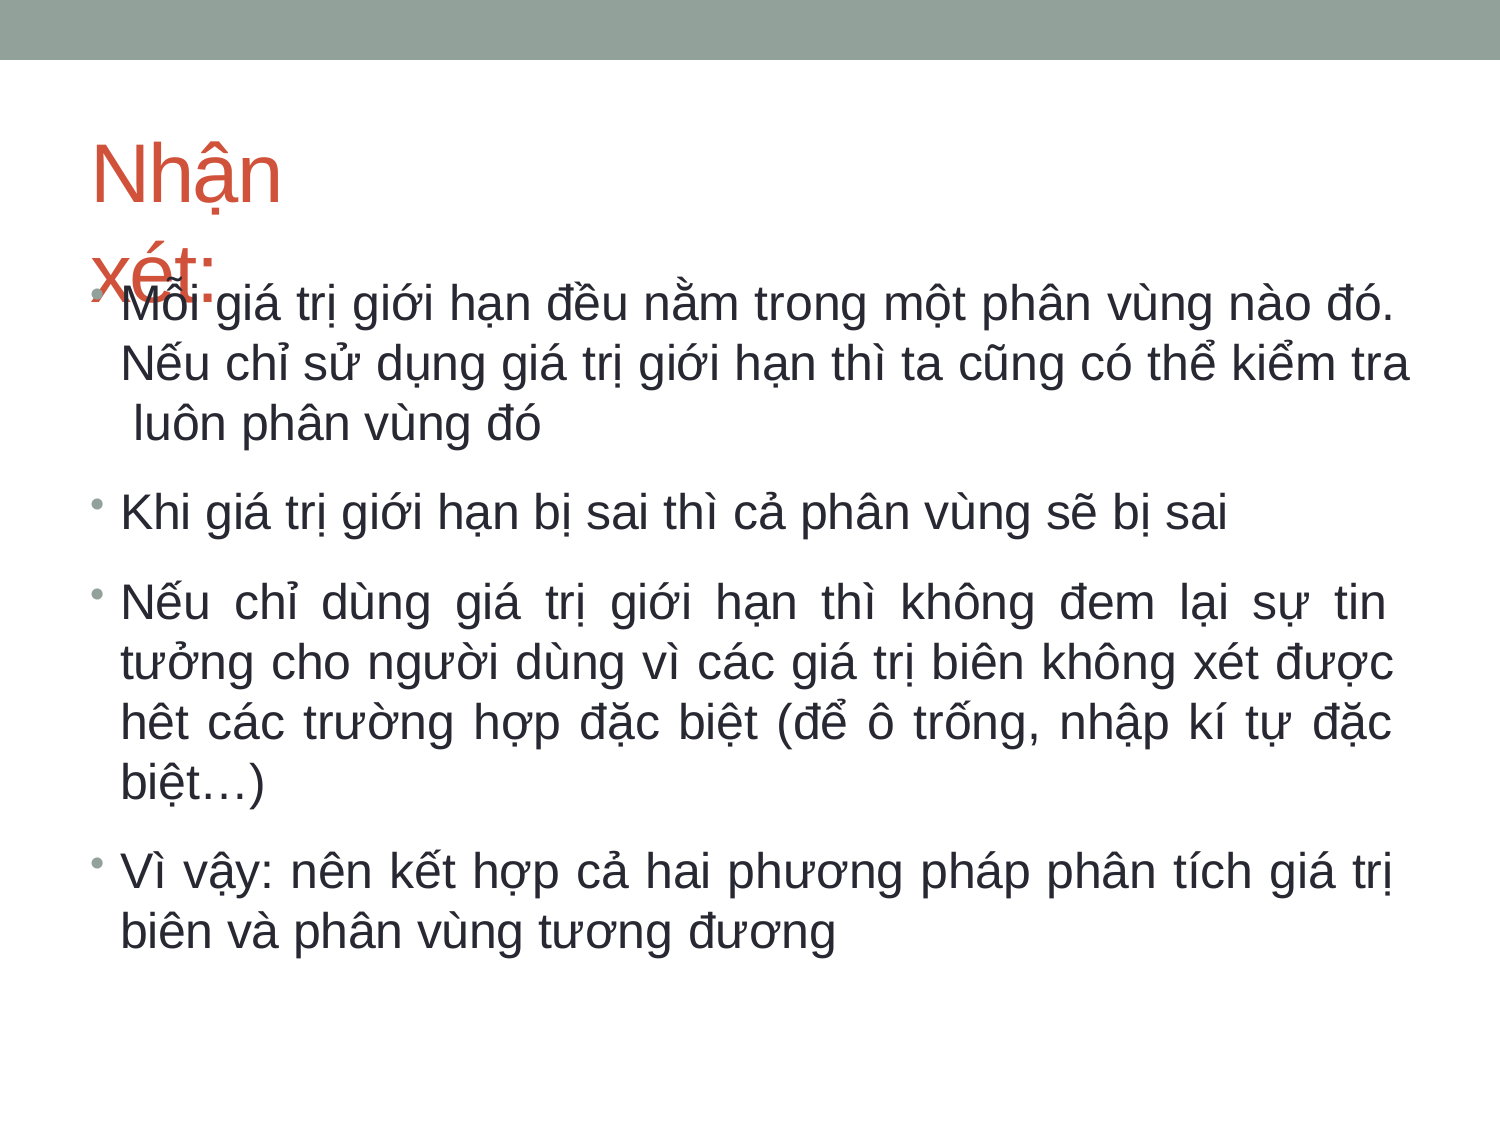

# Nhận xét:
Mỗi giá trị giới hạn đều nằm trong một phân vùng nào đó.  Nếu chỉ sử dụng giá trị giới hạn thì ta cũng có thể kiểm tra  luôn phân vùng đó
Khi giá trị giới hạn bị sai thì cả phân vùng sẽ bị sai
Nếu chỉ dùng giá trị giới hạn thì không đem lại sự tin  tưởng cho người dùng vì các giá trị biên không xét được  hêt các trường hợp đặc biệt (để ô trống, nhập kí tự đặc  biệt…)
Vì vậy: nên kết hợp cả hai phương pháp phân tích giá trị  biên và phân vùng tương đương